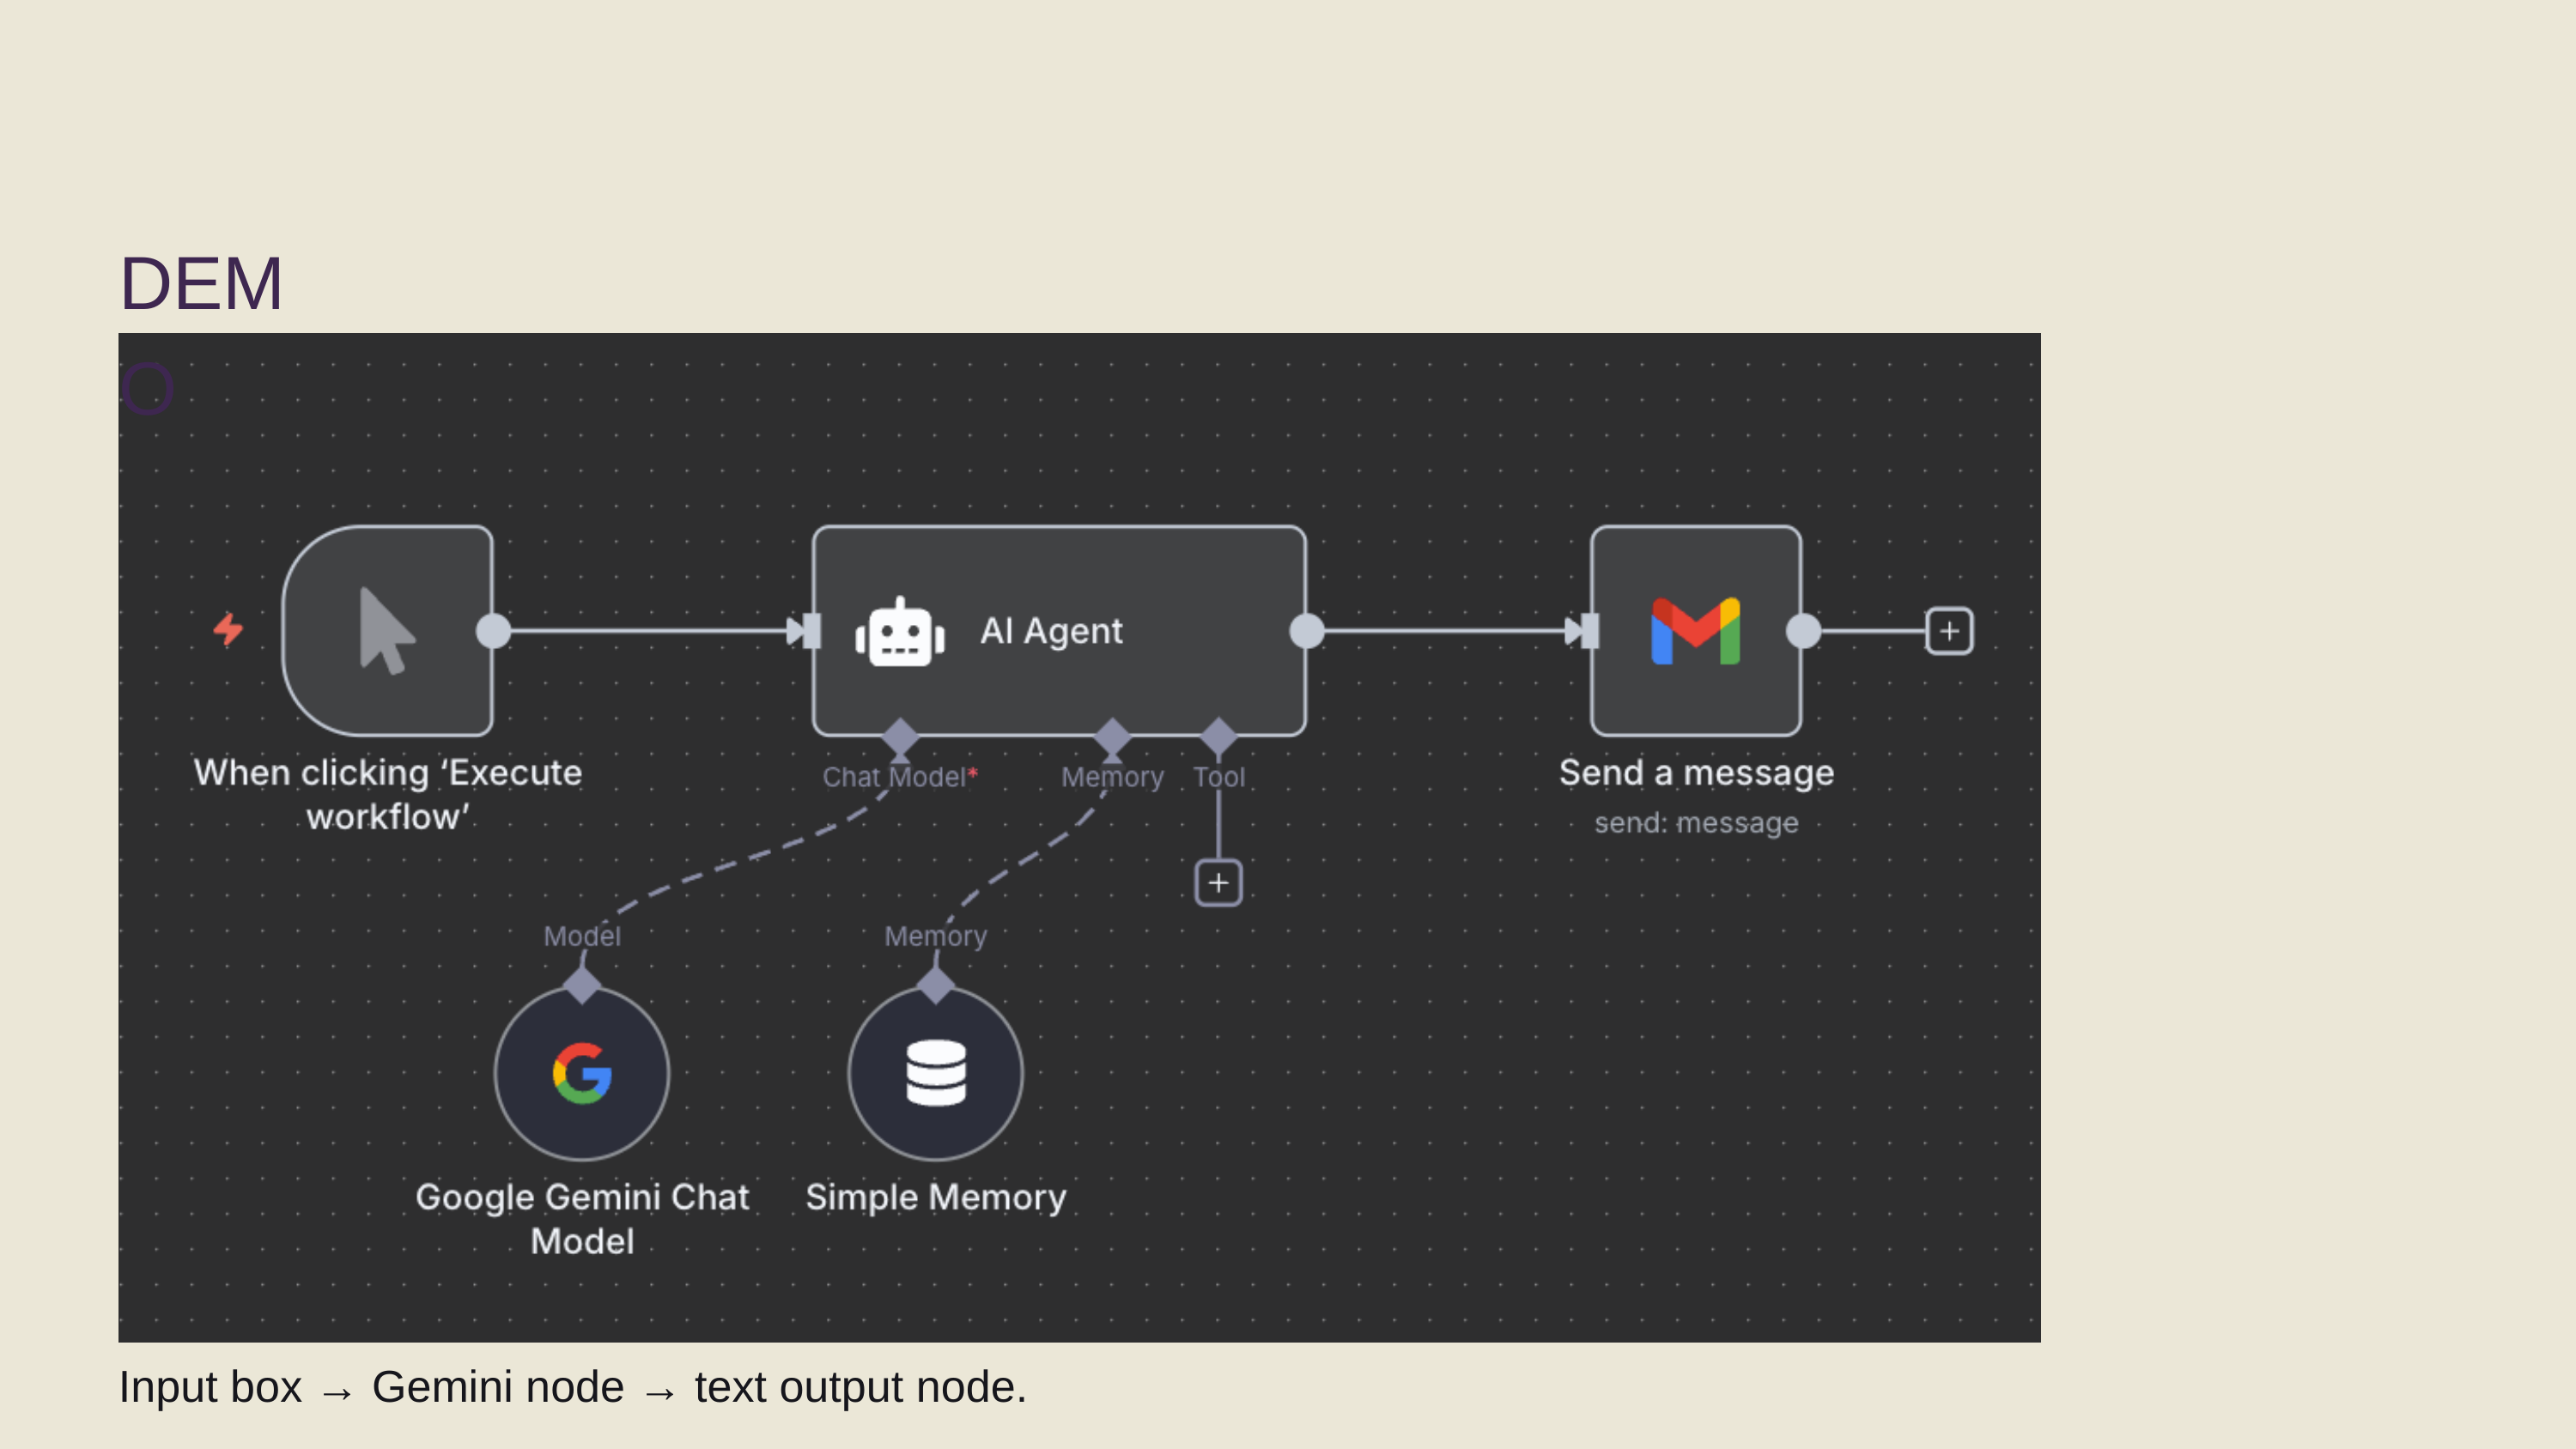

DEMO

Input box → Gemini node → text output node.